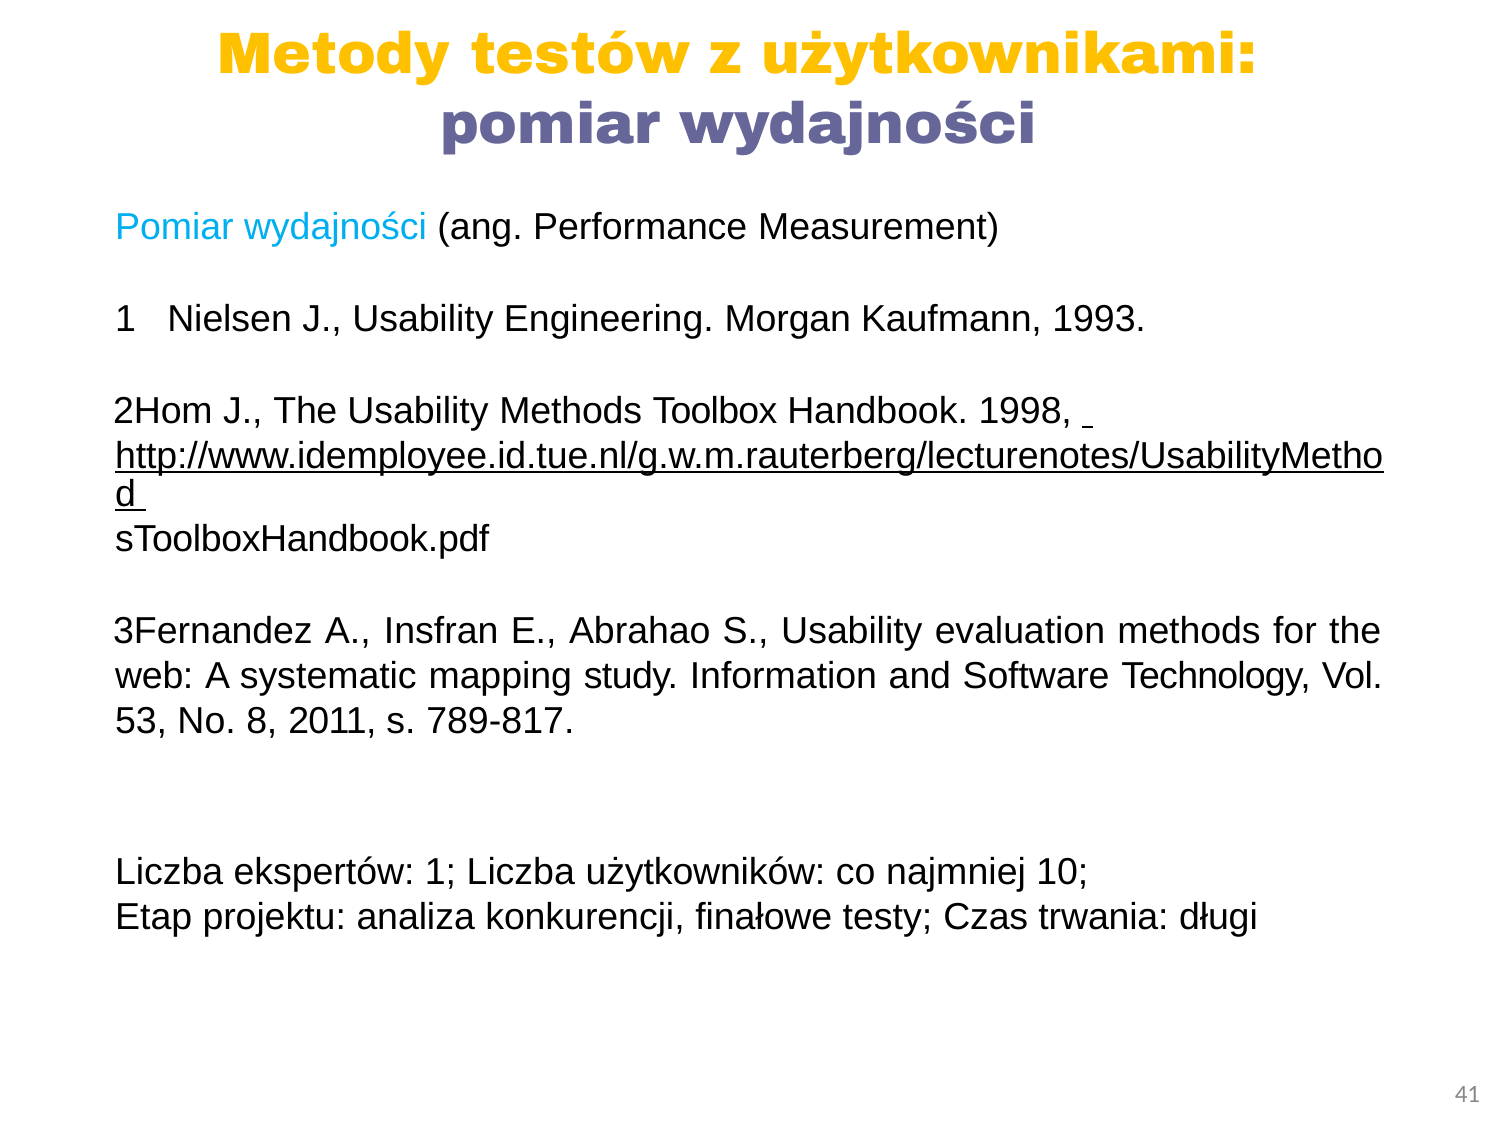

# Metody testów z użytkownikami:  pomiar wydajności
Pomiar wydajności (ang. Performance Measurement)

Nielsen J., Usability Engineering. Morgan Kaufmann, 1993.

Hom J., The Usability Methods Toolbox Handbook. 1998,  http://www.idemployee.id.tue.nl/g.w.m.rauterberg/lecturenotes/UsabilityMethod  sToolboxHandbook.pdf

Fernandez A., Insfran E., Abrahao S., Usability evaluation methods for the  web: A systematic mapping study. Information and Software Technology, Vol.  53, No. 8, 2011, s. 789-817.

Liczba ekspertów: 1; Liczba użytkowników: co najmniej 10;
Etap projektu: analiza konkurencji, finałowe testy; Czas trwania: długi
41